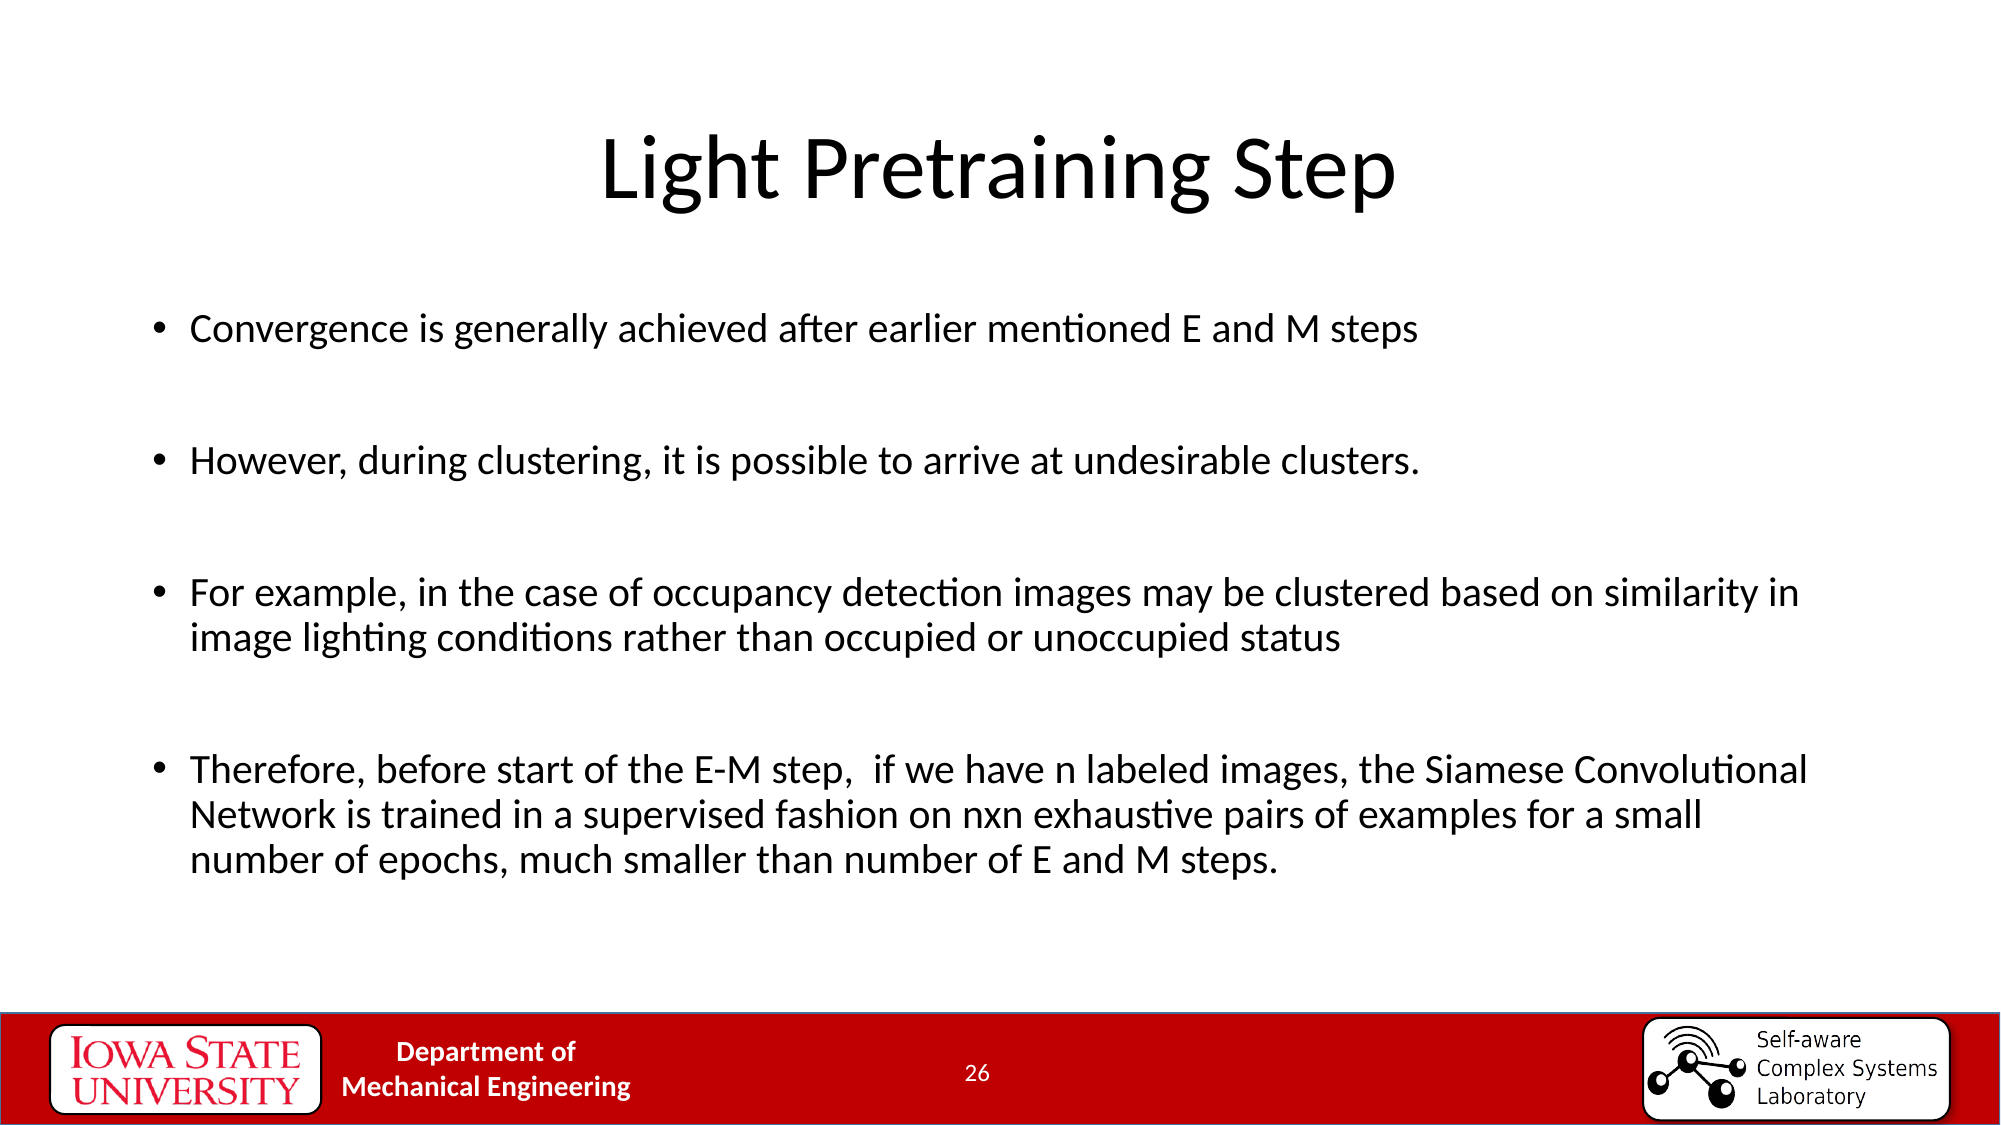

# Light Pretraining Step
Convergence is generally achieved after earlier mentioned E and M steps

However, during clustering, it is possible to arrive at undesirable clusters.

For example, in the case of occupancy detection images may be clustered based on similarity in image lighting conditions rather than occupied or unoccupied status

Therefore, before start of the E-M step,  if we have n labeled images, the Siamese Convolutional Network is trained in a supervised fashion on nxn exhaustive pairs of examples for a small number of epochs, much smaller than number of E and M steps.
26